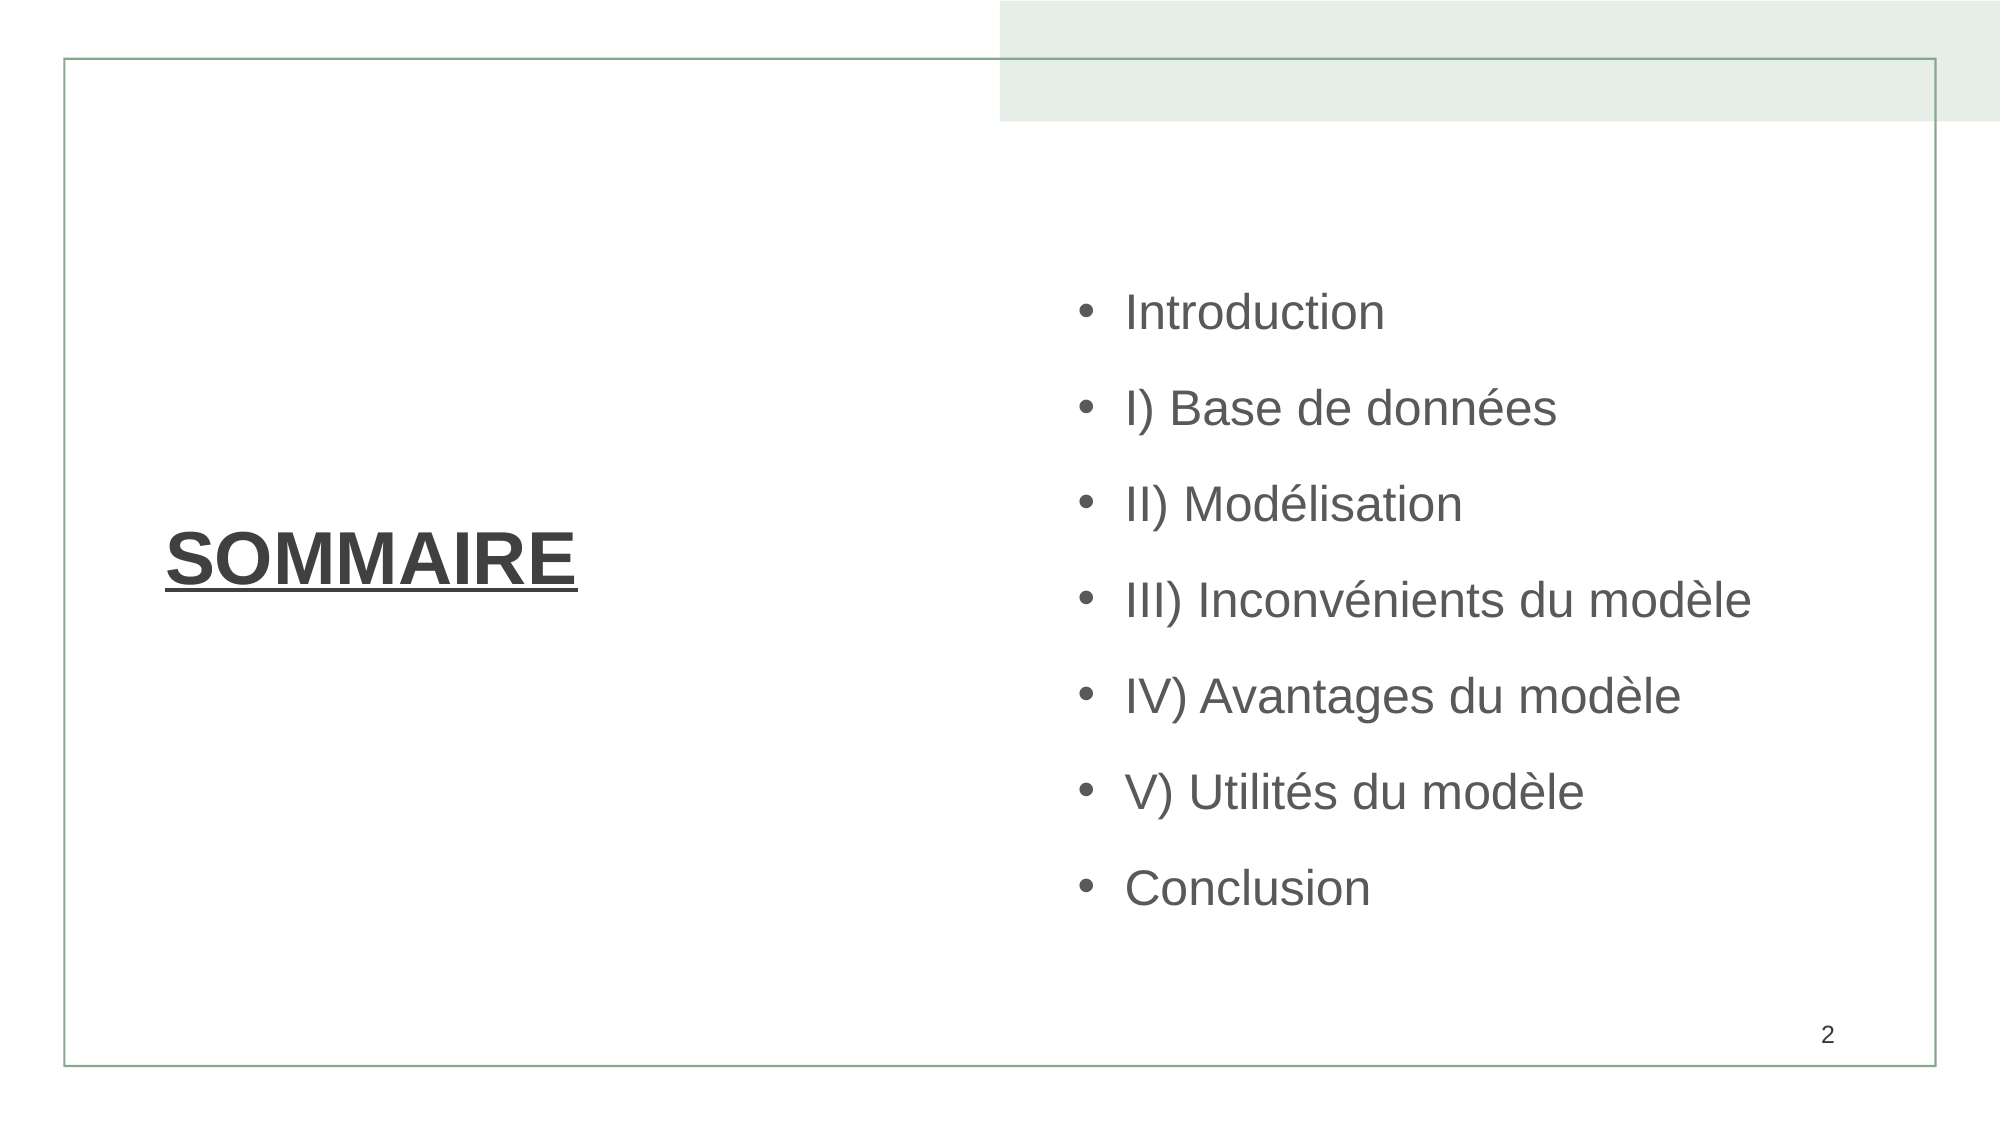

# SOMMAIRE
Introduction
I) Base de données
II) Modélisation
III) Inconvénients du modèle
IV) Avantages du modèle
V) Utilités du modèle
Conclusion
2